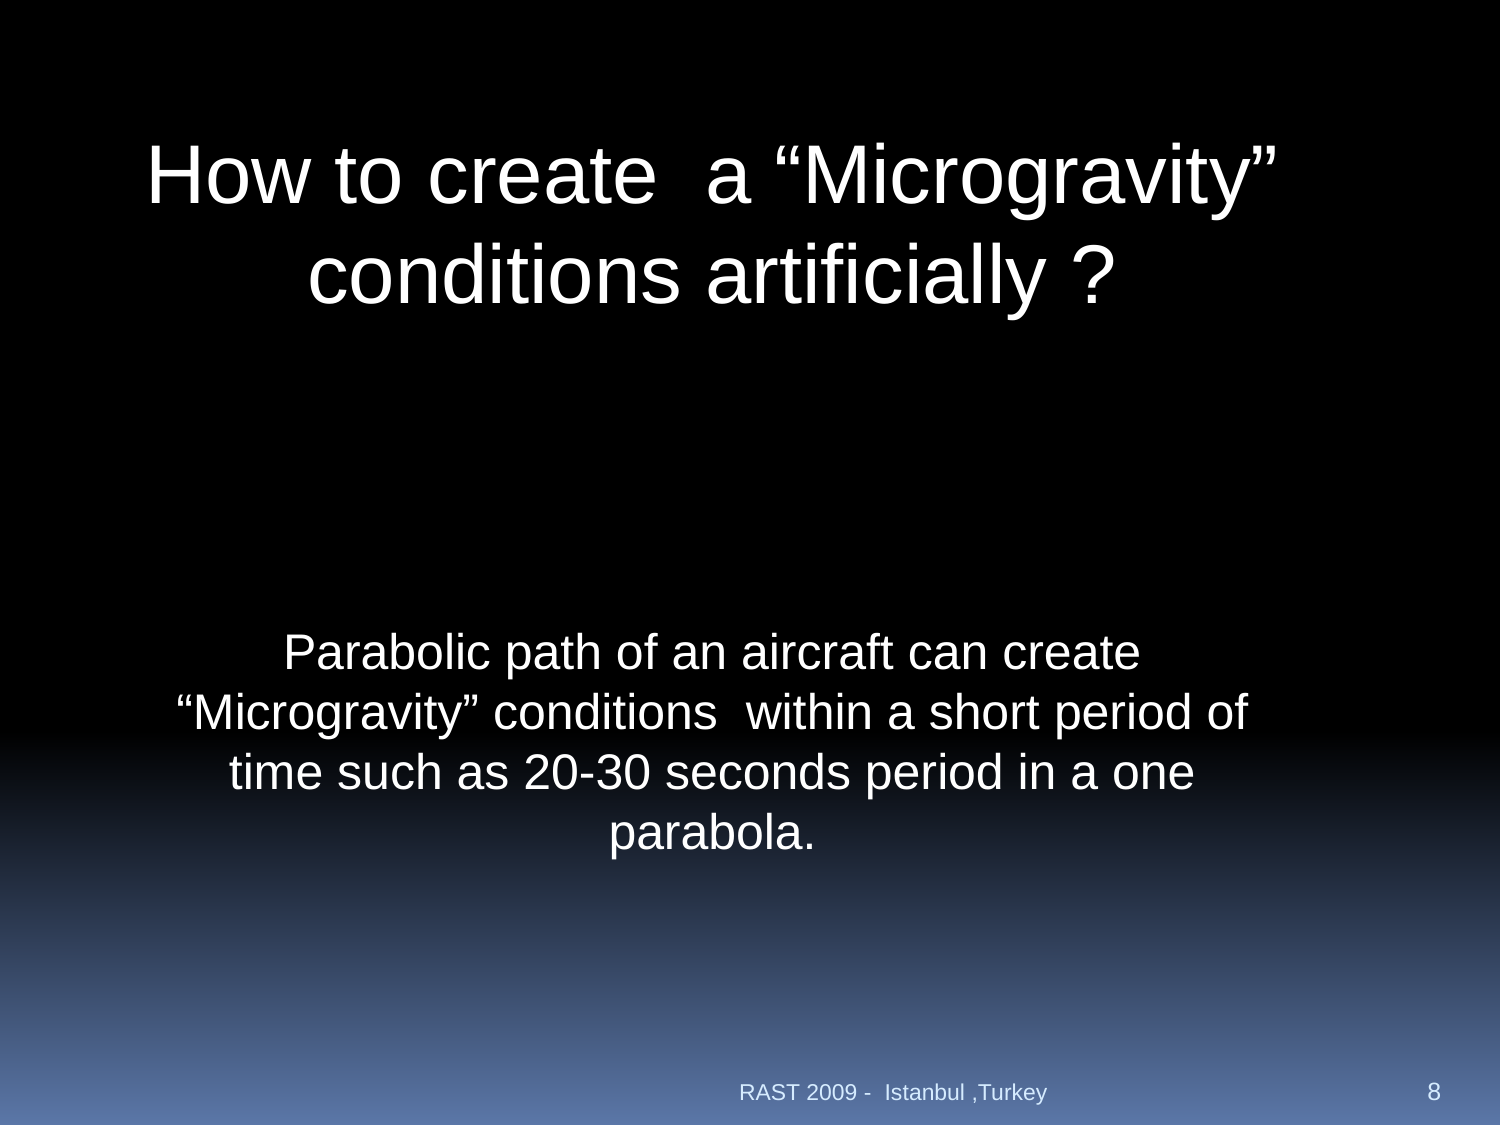

How to create  a “Microgravity” conditions artificially ?

Parabolic path of an aircraft can create “Microgravity” conditions  within a short period of time such as 20-30 seconds period in a one parabola.

RAST 2009 -  Istanbul ,Turkey
8